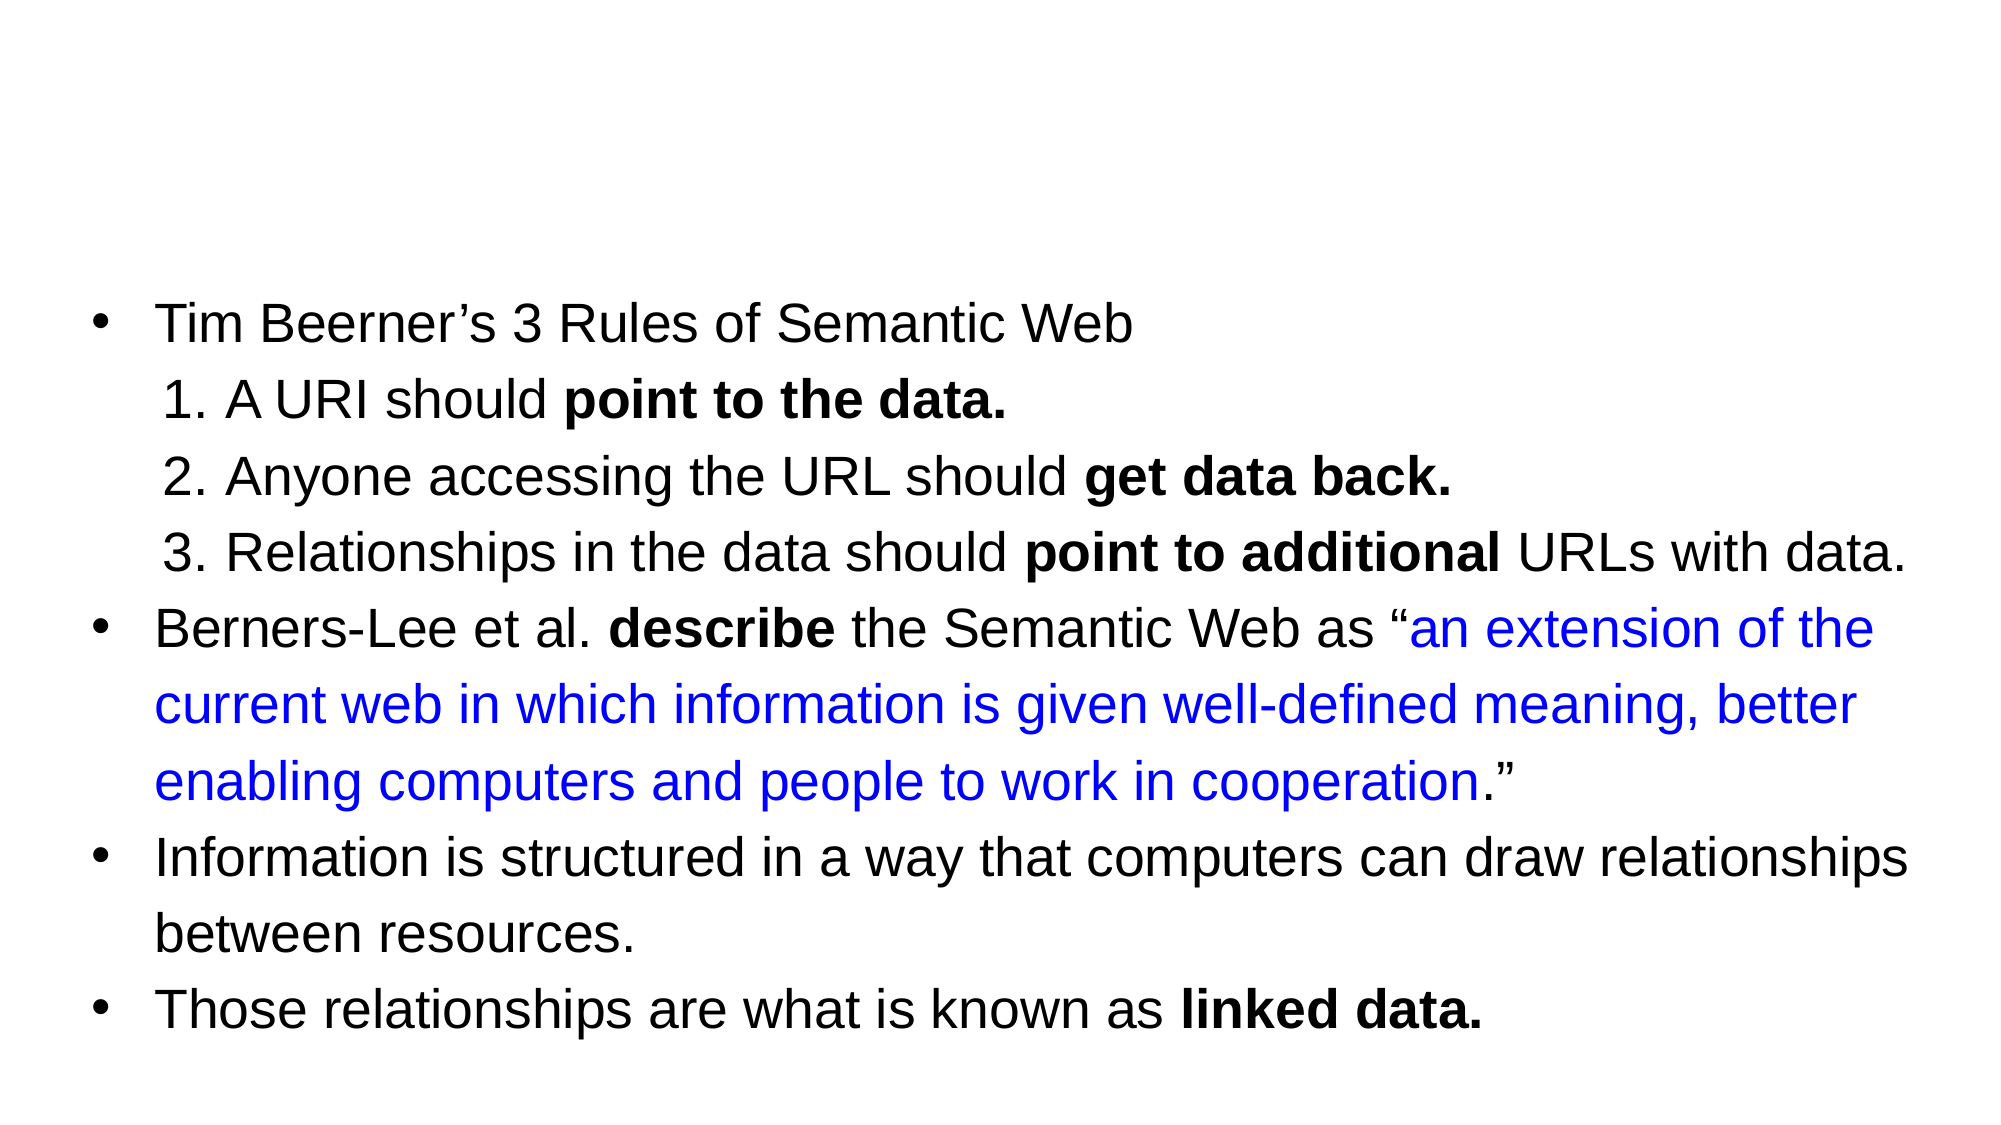

#
Tim Beerner’s 3 Rules of Semantic Web
A URI should point to the data.
Anyone accessing the URL should get data back.
Relationships in the data should point to additional URLs with data.
Berners-Lee et al. describe the Semantic Web as “an extension of the current web in which information is given well-defined meaning, better enabling computers and people to work in cooperation.”
Information is structured in a way that computers can draw relationships between resources.
Those relationships are what is known as linked data.